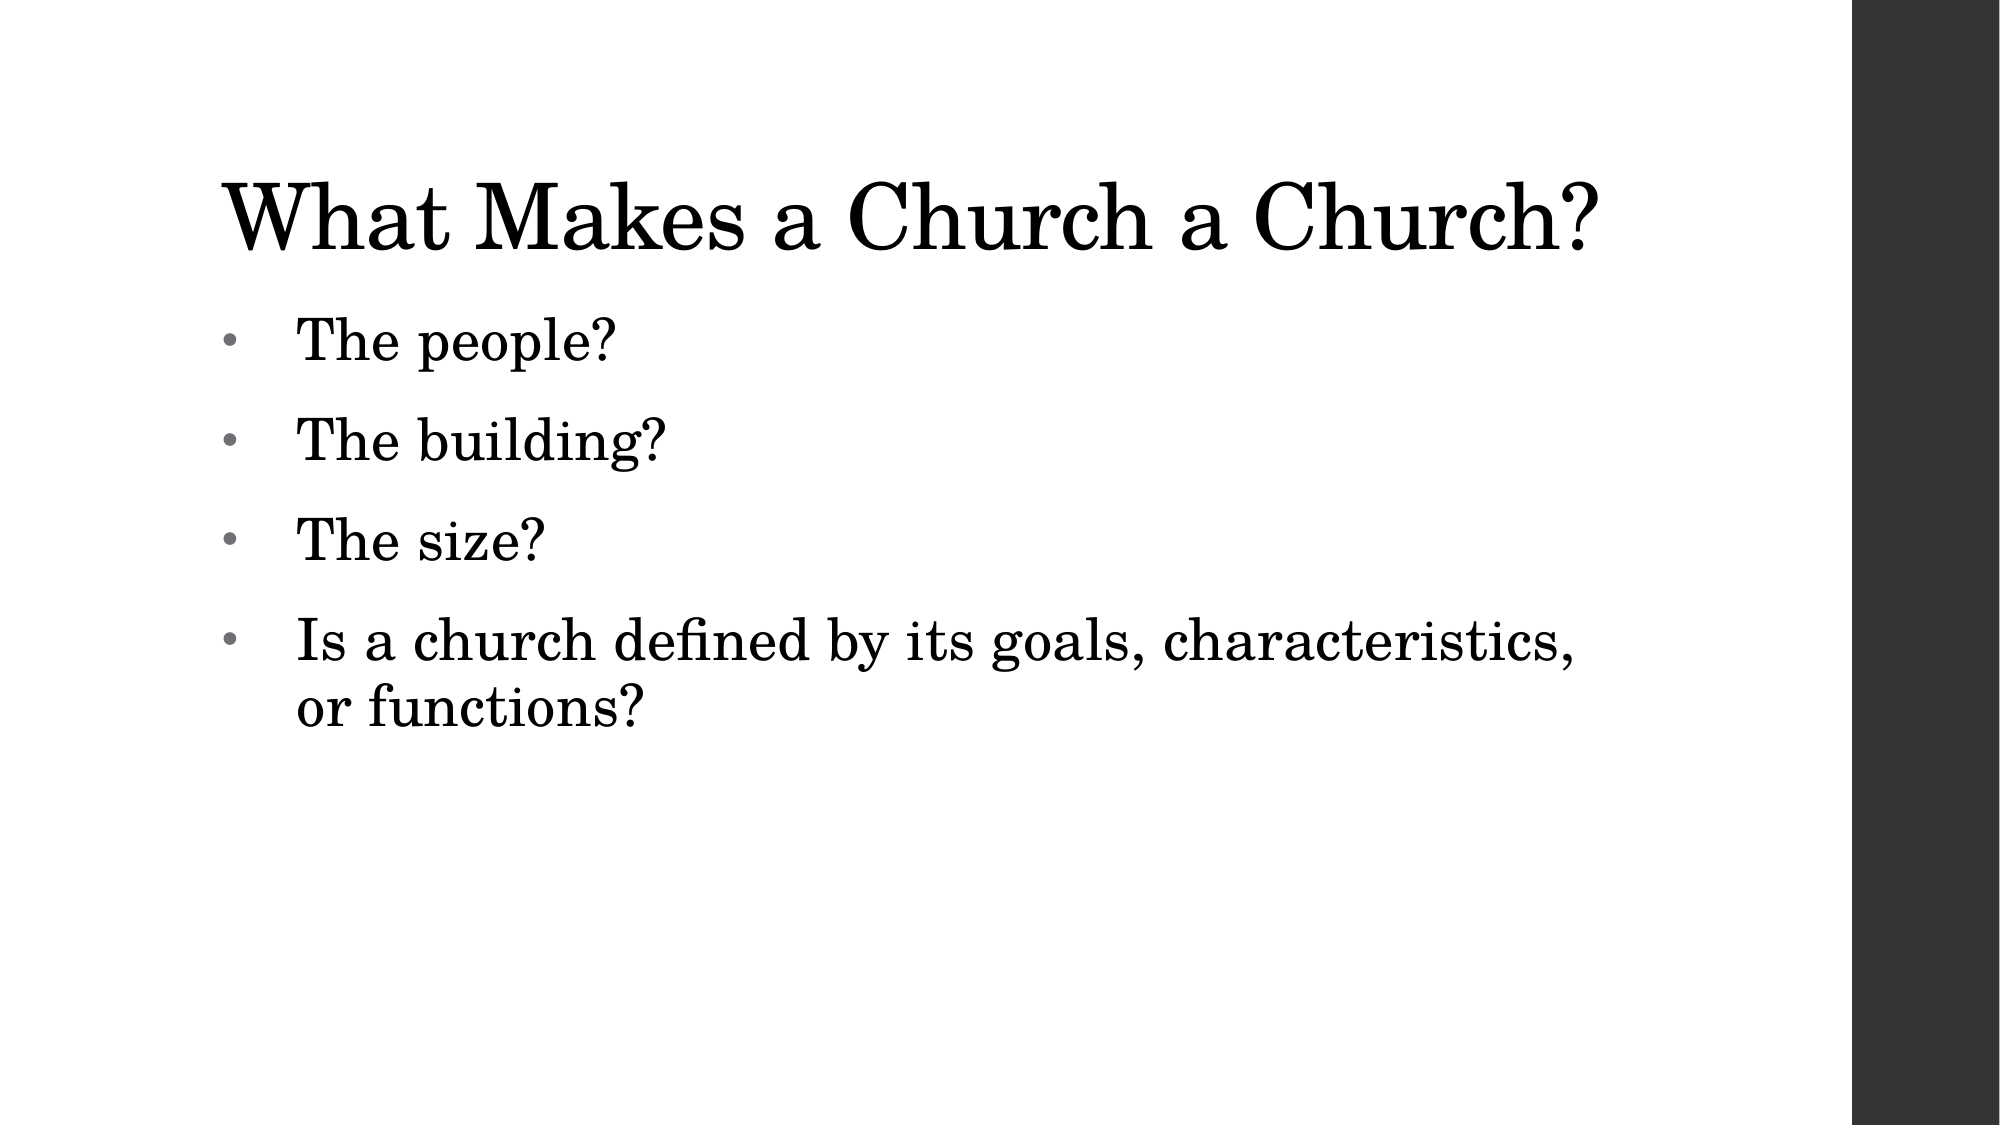

# What Makes a Church a Church?
The people?
The building?
The size?
Is a church defined by its goals, characteristics, or functions?